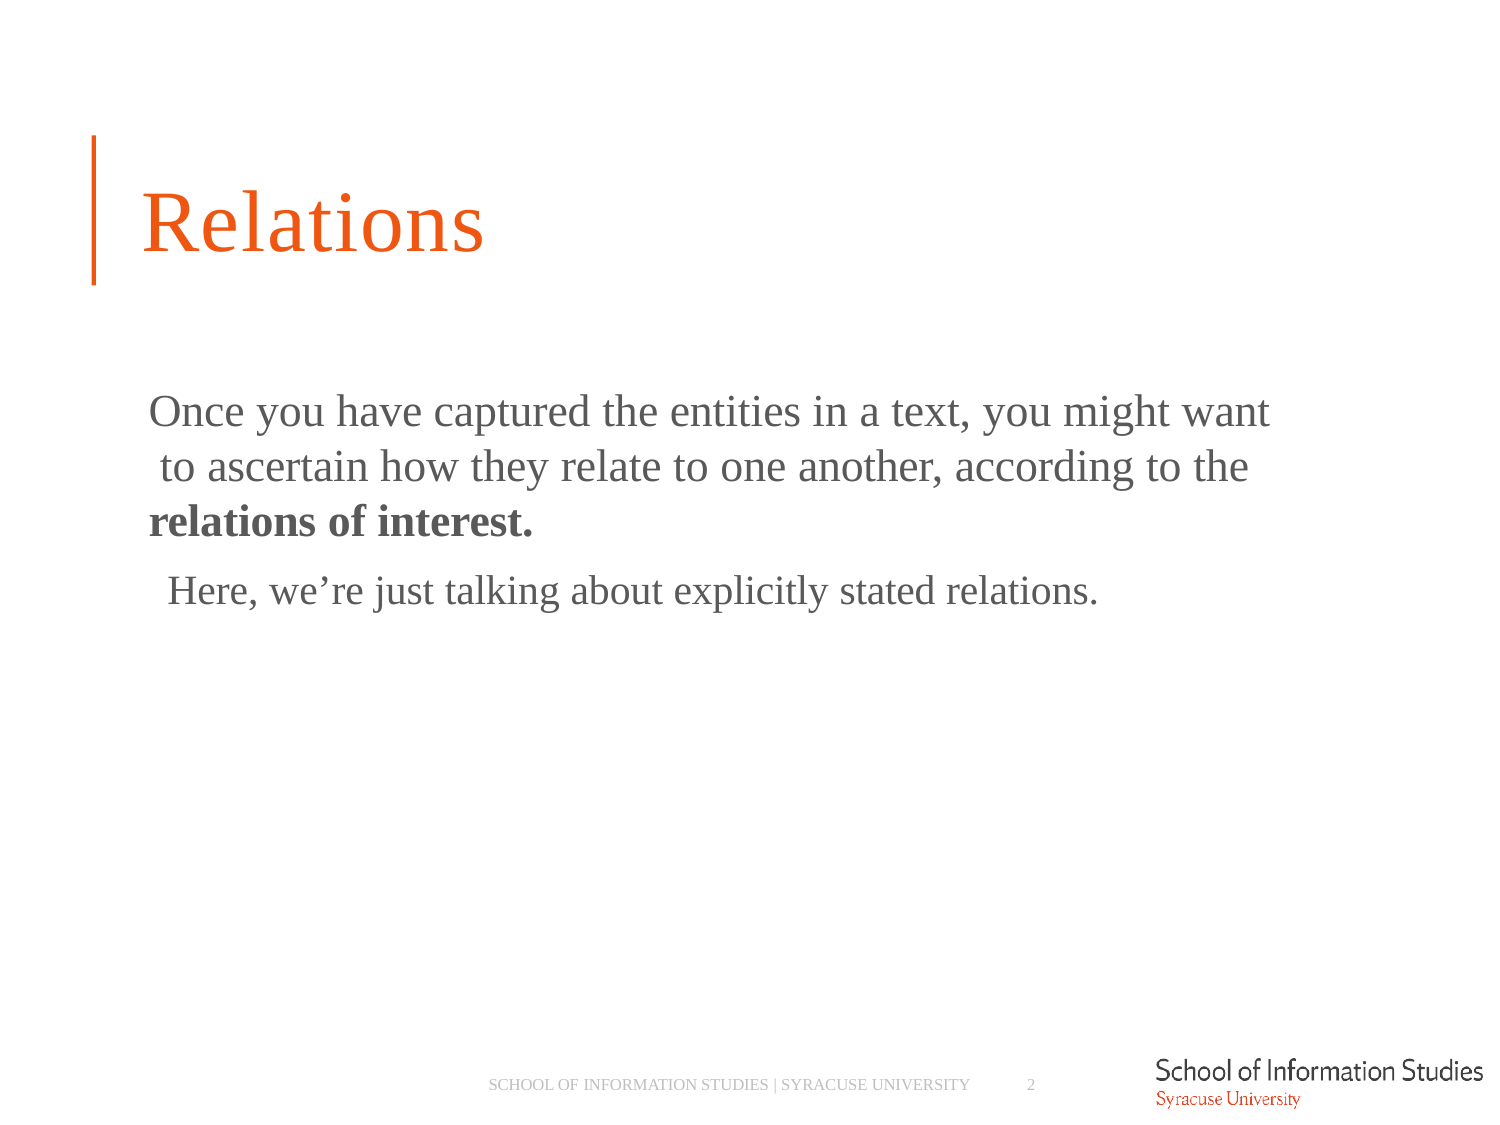

# Relations
Once you have captured the entities in a text, you might want  to ascertain how they relate to one another, according to the  relations of interest.
­ Here, we’re just talking about explicitly stated relations.
SCHOOL OF INFORMATION STUDIES | SYRACUSE UNIVERSITY
2